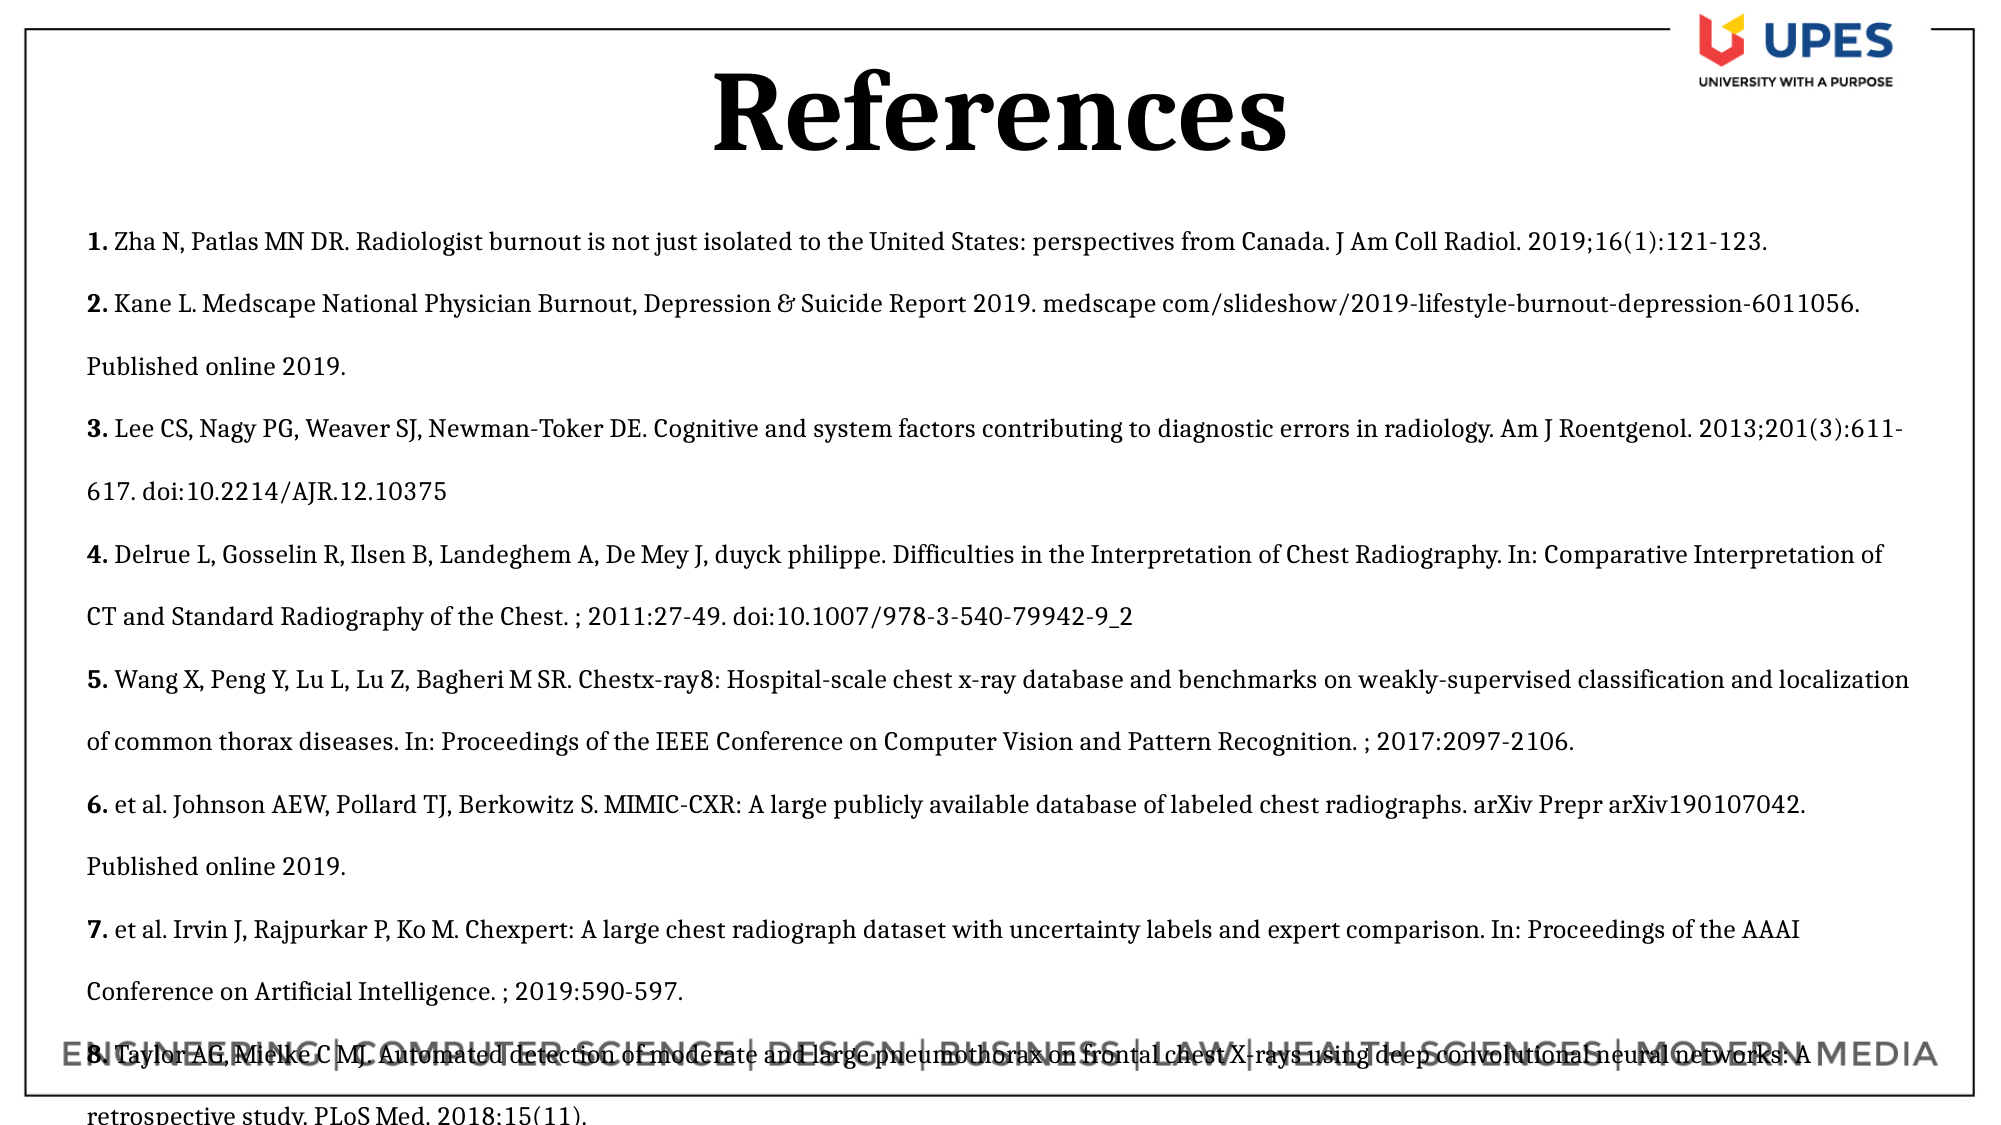

References
1. Zha N, Patlas MN DR. Radiologist burnout is not just isolated to the United States: perspectives from Canada. J Am Coll Radiol. 2019;16(1):121-123.
2. Kane L. Medscape National Physician Burnout, Depression & Suicide Report 2019. medscape com/slideshow/2019-lifestyle-burnout-depression-6011056. Published online 2019.
3. Lee CS, Nagy PG, Weaver SJ, Newman-Toker DE. Cognitive and system factors contributing to diagnostic errors in radiology. Am J Roentgenol. 2013;201(3):611-617. doi:10.2214/AJR.12.10375
4. Delrue L, Gosselin R, Ilsen B, Landeghem A, De Mey J, duyck philippe. Difficulties in the Interpretation of Chest Radiography. In: Comparative Interpretation of CT and Standard Radiography of the Chest. ; 2011:27-49. doi:10.1007/978-3-540-79942-9_2
5. Wang X, Peng Y, Lu L, Lu Z, Bagheri M SR. Chestx-ray8: Hospital-scale chest x-ray database and benchmarks on weakly-supervised classification and localization of common thorax diseases. In: Proceedings of the IEEE Conference on Computer Vision and Pattern Recognition. ; 2017:2097-2106.
6. et al. Johnson AEW, Pollard TJ, Berkowitz S. MIMIC-CXR: A large publicly available database of labeled chest radiographs. arXiv Prepr arXiv190107042. Published online 2019.
7. et al. Irvin J, Rajpurkar P, Ko M. Chexpert: A large chest radiograph dataset with uncertainty labels and expert comparison. In: Proceedings of the AAAI Conference on Artificial Intelligence. ; 2019:590-597.
8. Taylor AG, Mielke C MJ. Automated detection of moderate and large pneumothorax on frontal chest X-rays using deep convolutional neural networks: A retrospective study. PLoS Med. 2018;15(11).
9. Rajpurkar P, Irvin J, Zhu K et al. Chexnet: Radiologist-level pneumonia detection on chest x-rays with deep learning. arXiv Prepr arXiv171105225.
10. Pan I, Cadrin-Chênevert A CP. Tackling the Radiological Society of North America Pneumonia Detection Challenge. Am J Roentgenol. 2019;213(3):568-574.